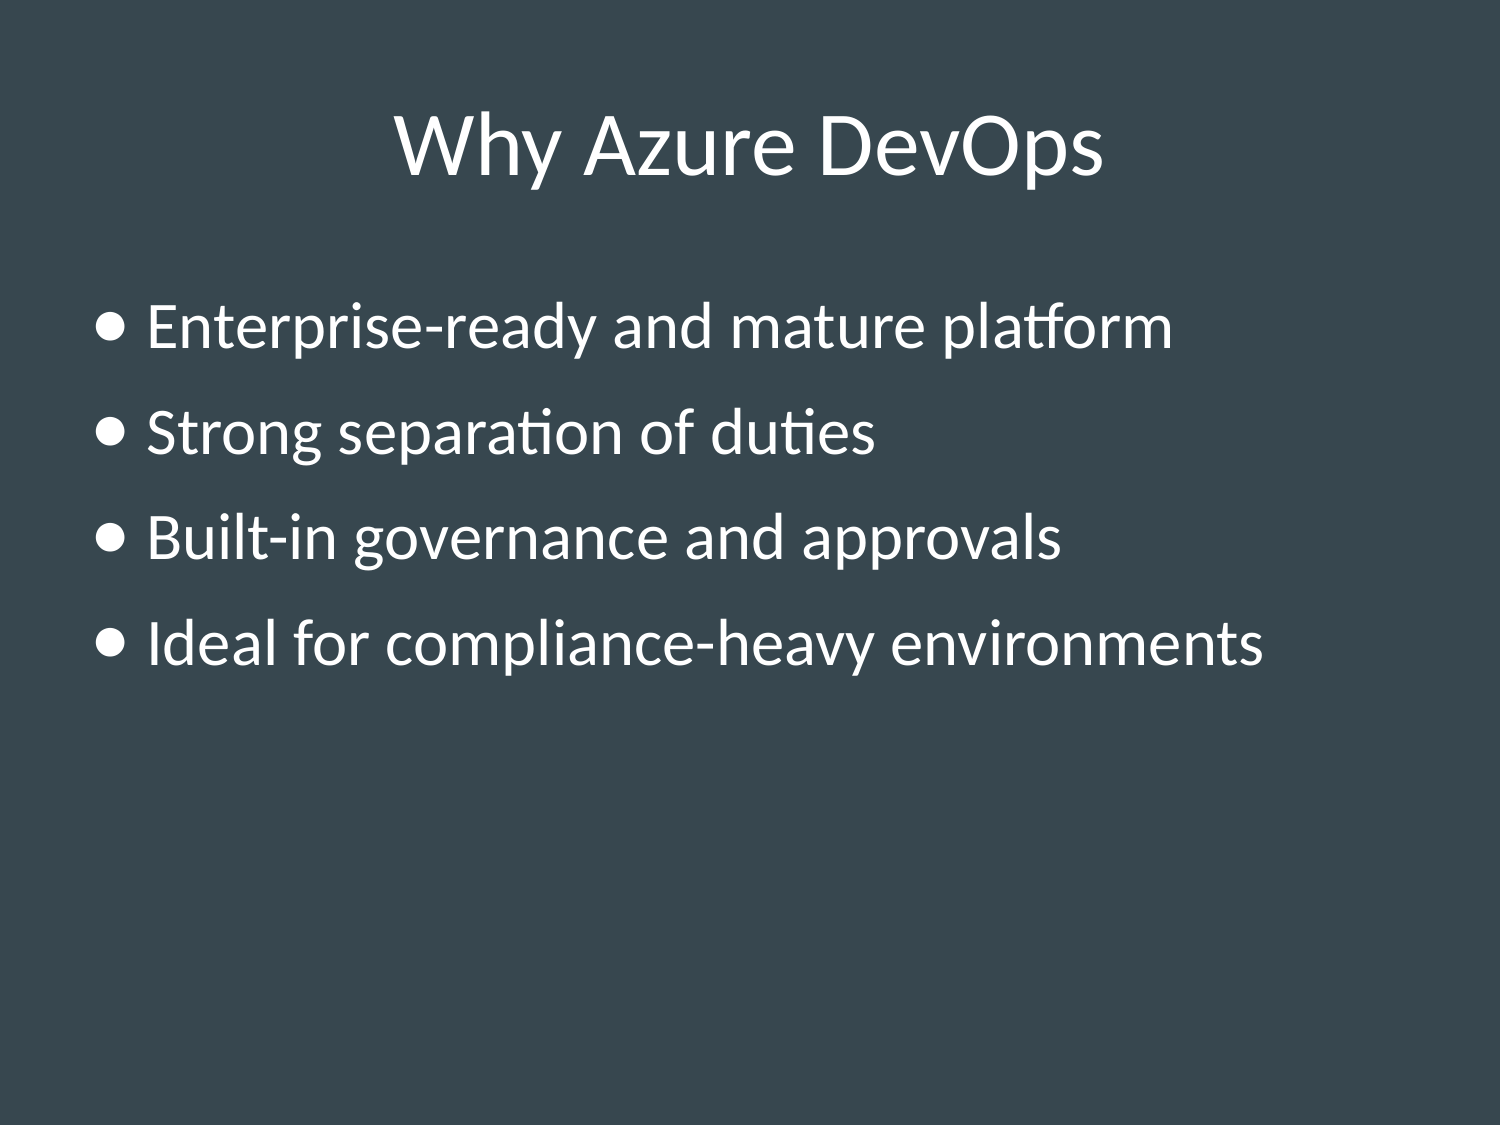

# Why Azure DevOps
Enterprise-ready and mature platform
Strong separation of duties
Built-in governance and approvals
Ideal for compliance-heavy environments